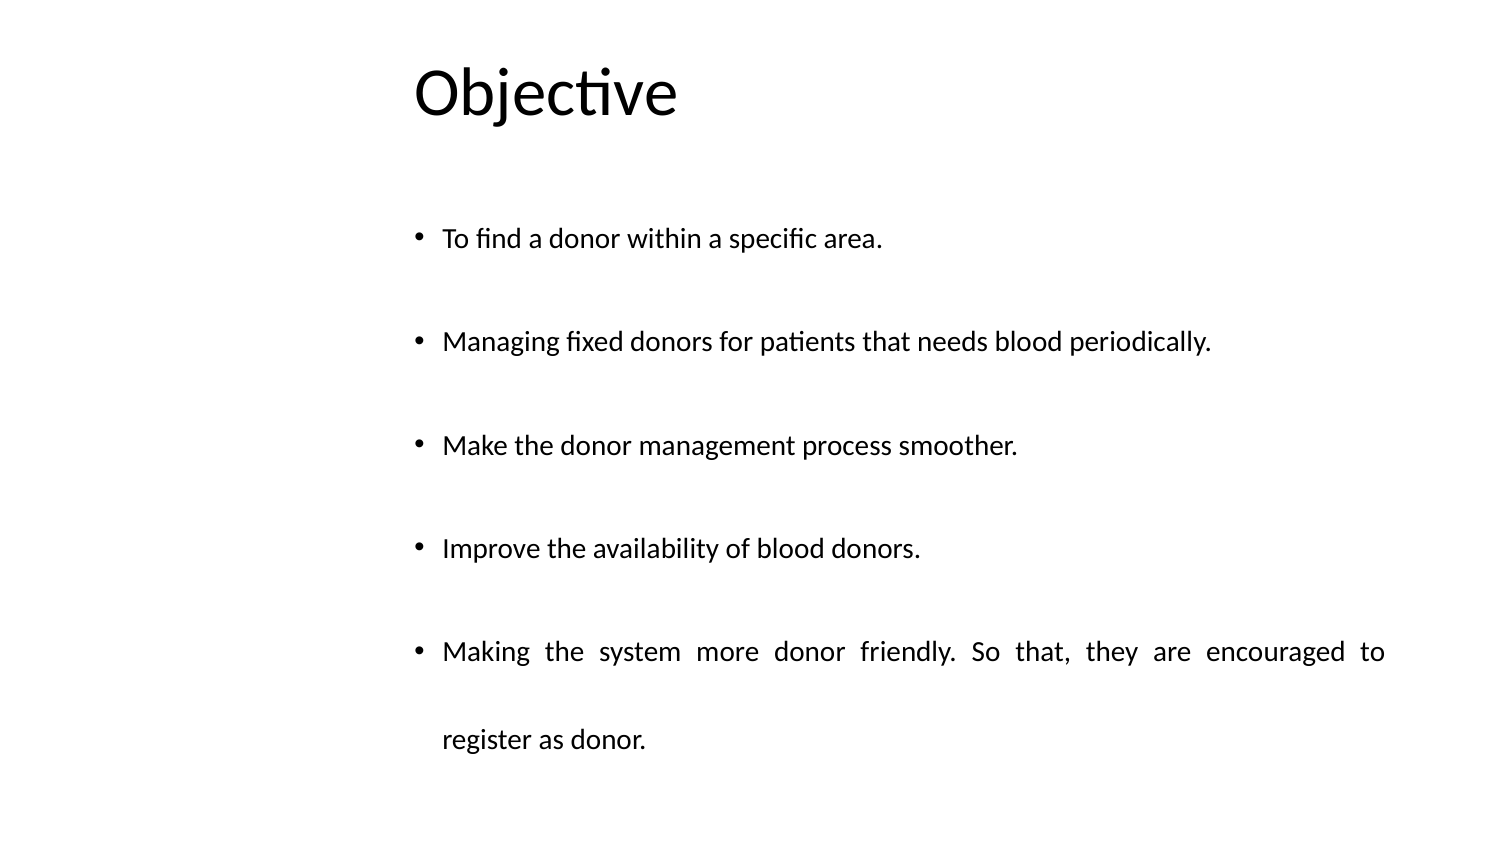

# Objective
To find a donor within a specific area.
Managing fixed donors for patients that needs blood periodically.
Make the donor management process smoother.
Improve the availability of blood donors.
Making the system more donor friendly. So that, they are encouraged to register as donor.